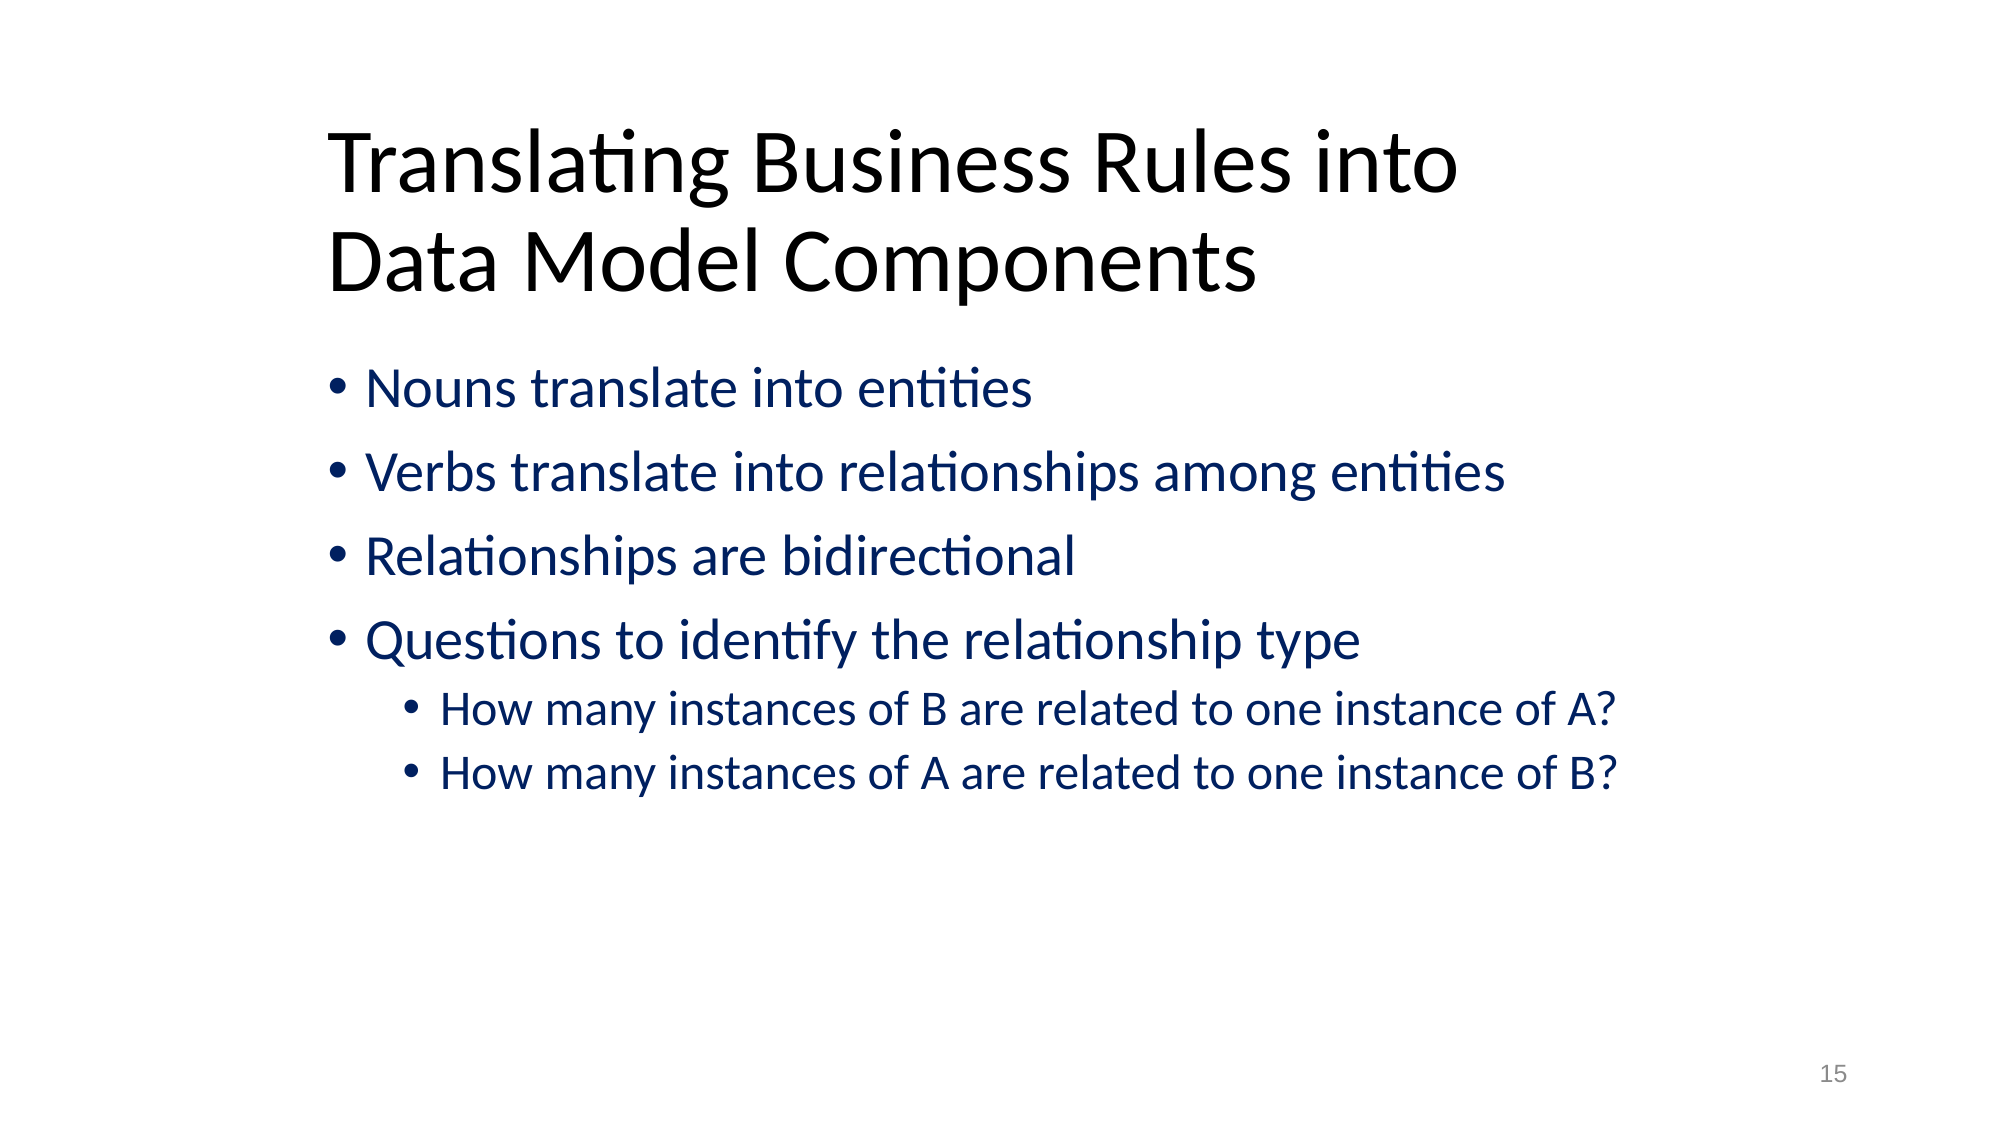

# Translating Business Rules into Data Model Components
Nouns translate into entities
Verbs translate into relationships among entities
Relationships are bidirectional
Questions to identify the relationship type
How many instances of B are related to one instance of A?
How many instances of A are related to one instance of B?
15